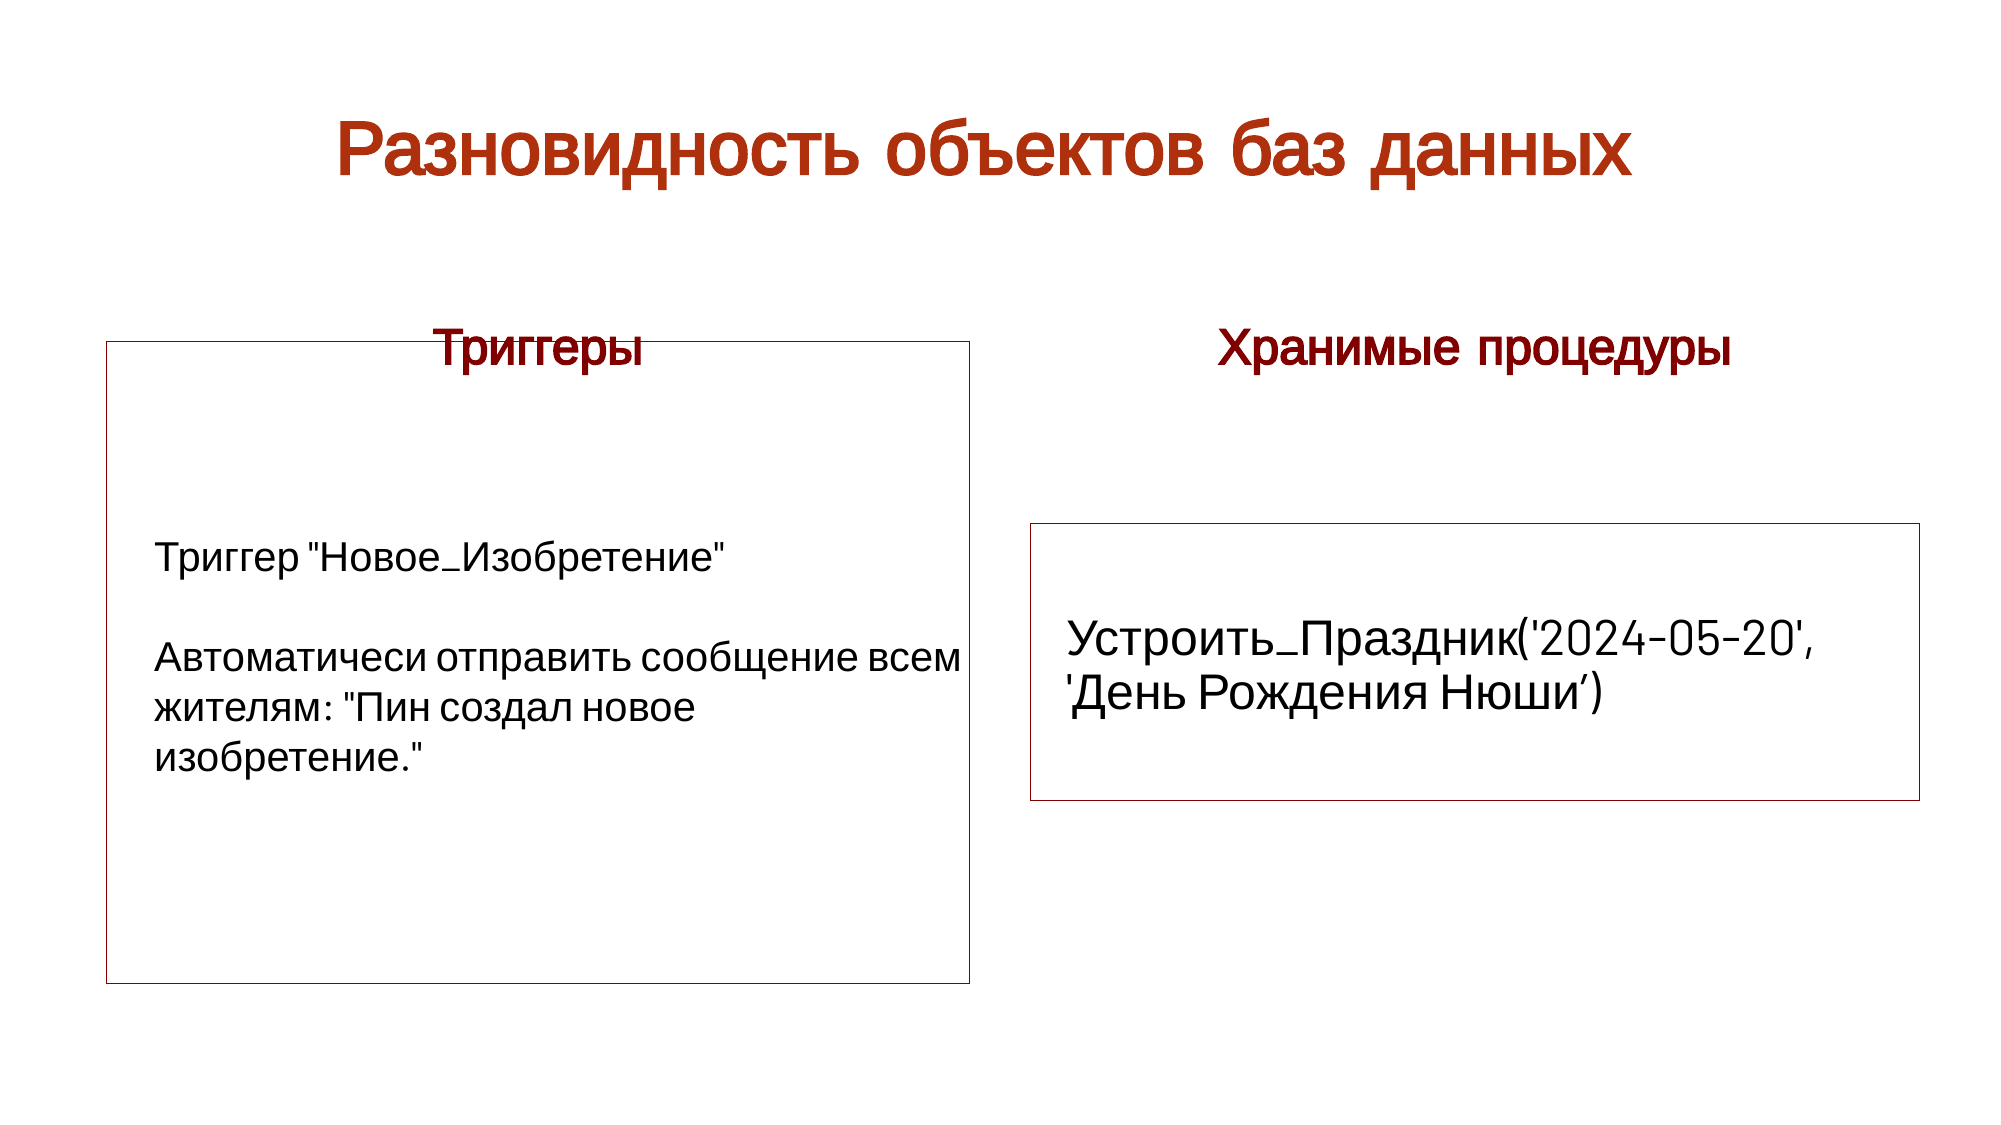

# Разновидность объектов баз данных
Триггеры
Хранимые процедуры

Триггер "Новое_Изобретение"

Автоматичеси отправить сообщение всем жителям: "Пин создал новое изобретение."

Устроить_Праздник('2024-05-20', 'День Рождения Нюши’)